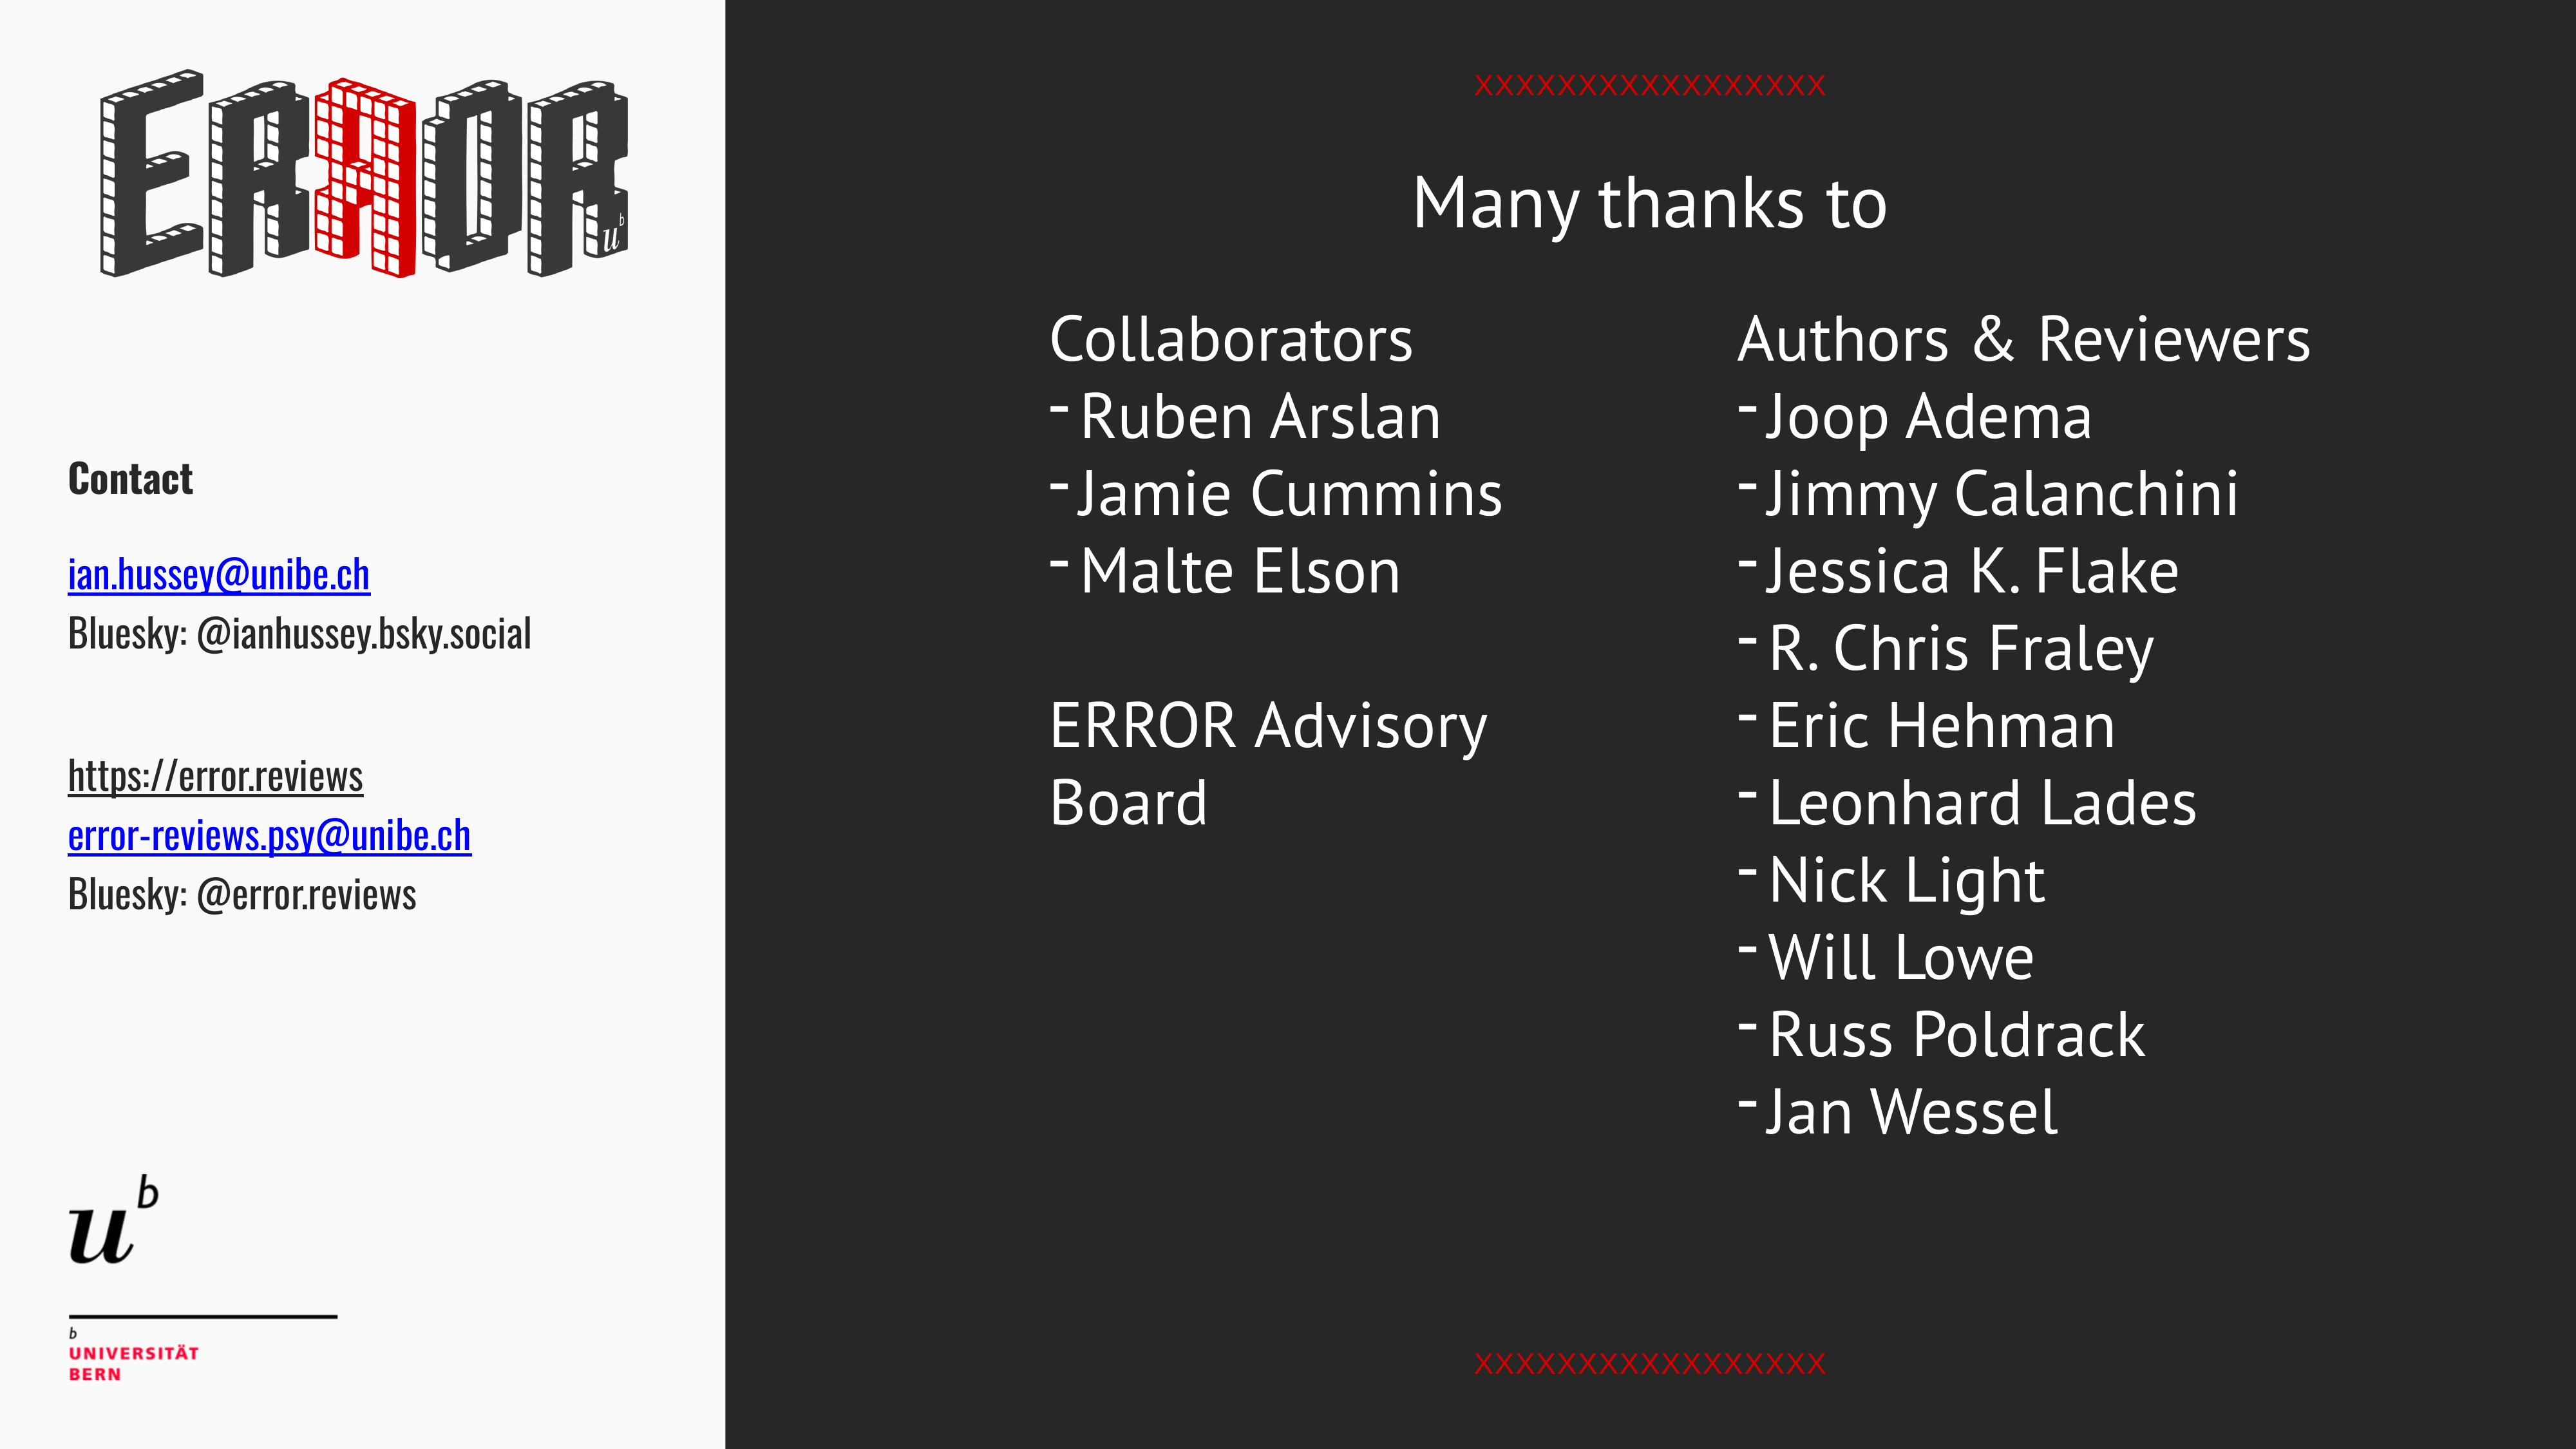

Many thanks to
Collaborators
Ruben Arslan
Jamie Cummins
Malte Elson

ERROR Advisory Board
Authors & Reviewers
Joop Adema
Jimmy Calanchini
Jessica K. Flake
R. Chris Fraley
Eric Hehman
Leonhard Lades
Nick Light
Will Lowe
Russ Poldrack
Jan Wessel
Contact

ian.hussey@unibe.ch
Bluesky: @ianhussey.bsky.social

https://error.reviews
error-reviews.psy@unibe.ch
Bluesky: @error.reviews